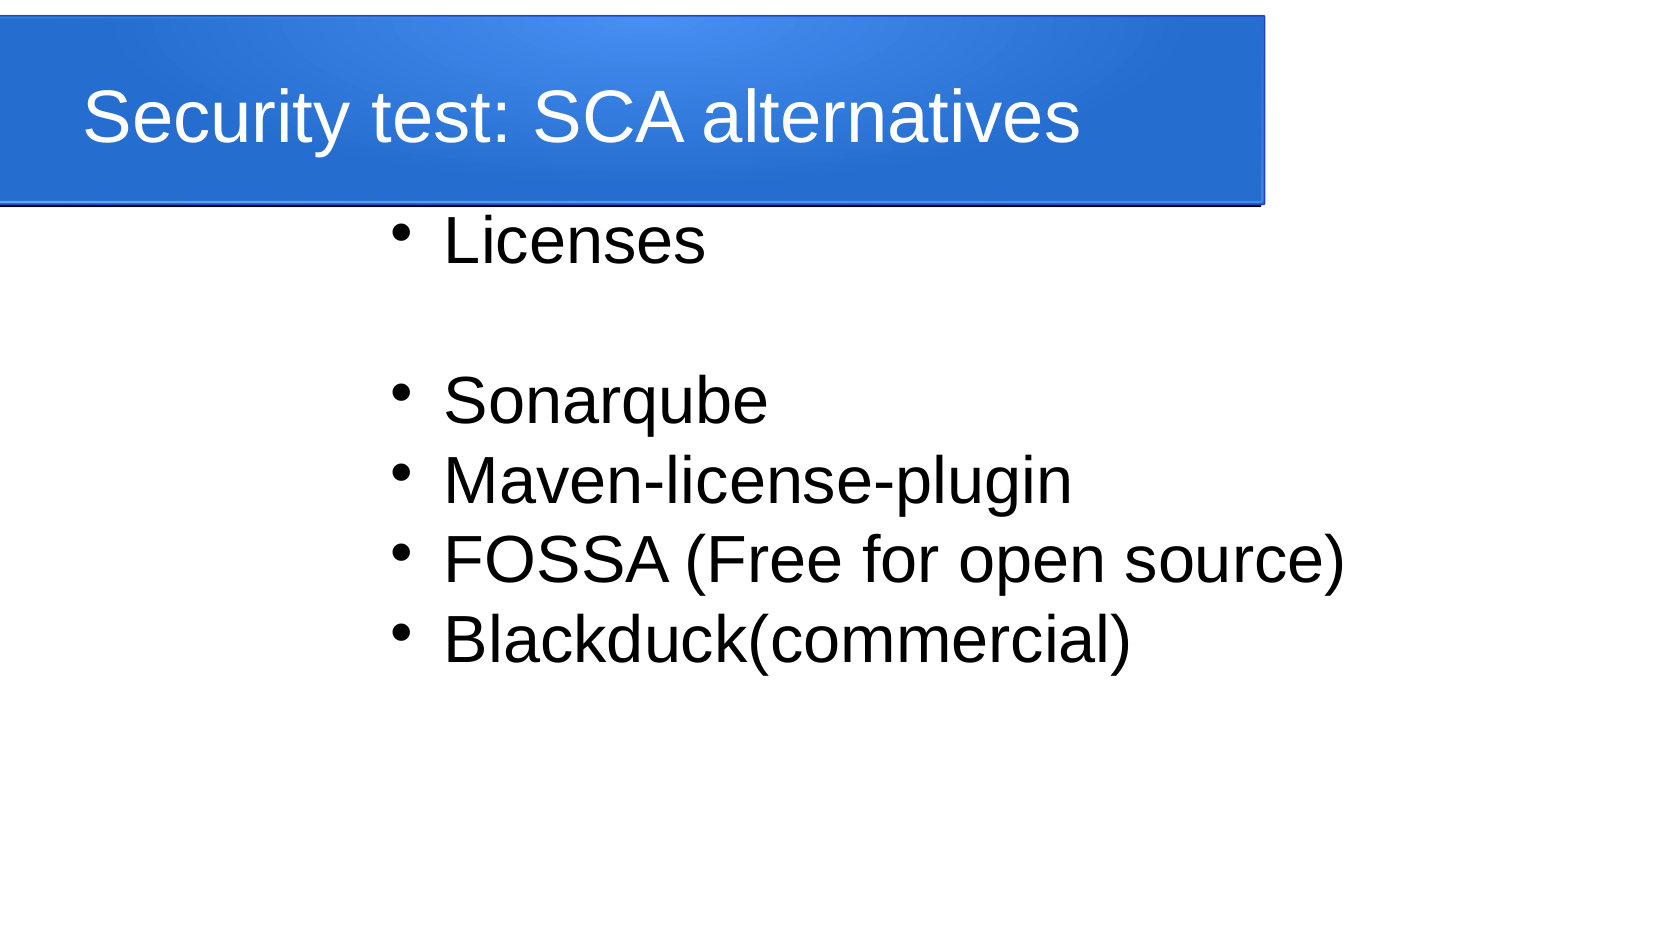

Security test: SCA alternatives
 Licenses

 Sonarqube
 Maven-license-plugin
 FOSSA (Free for open source)
 Blackduck(commercial)